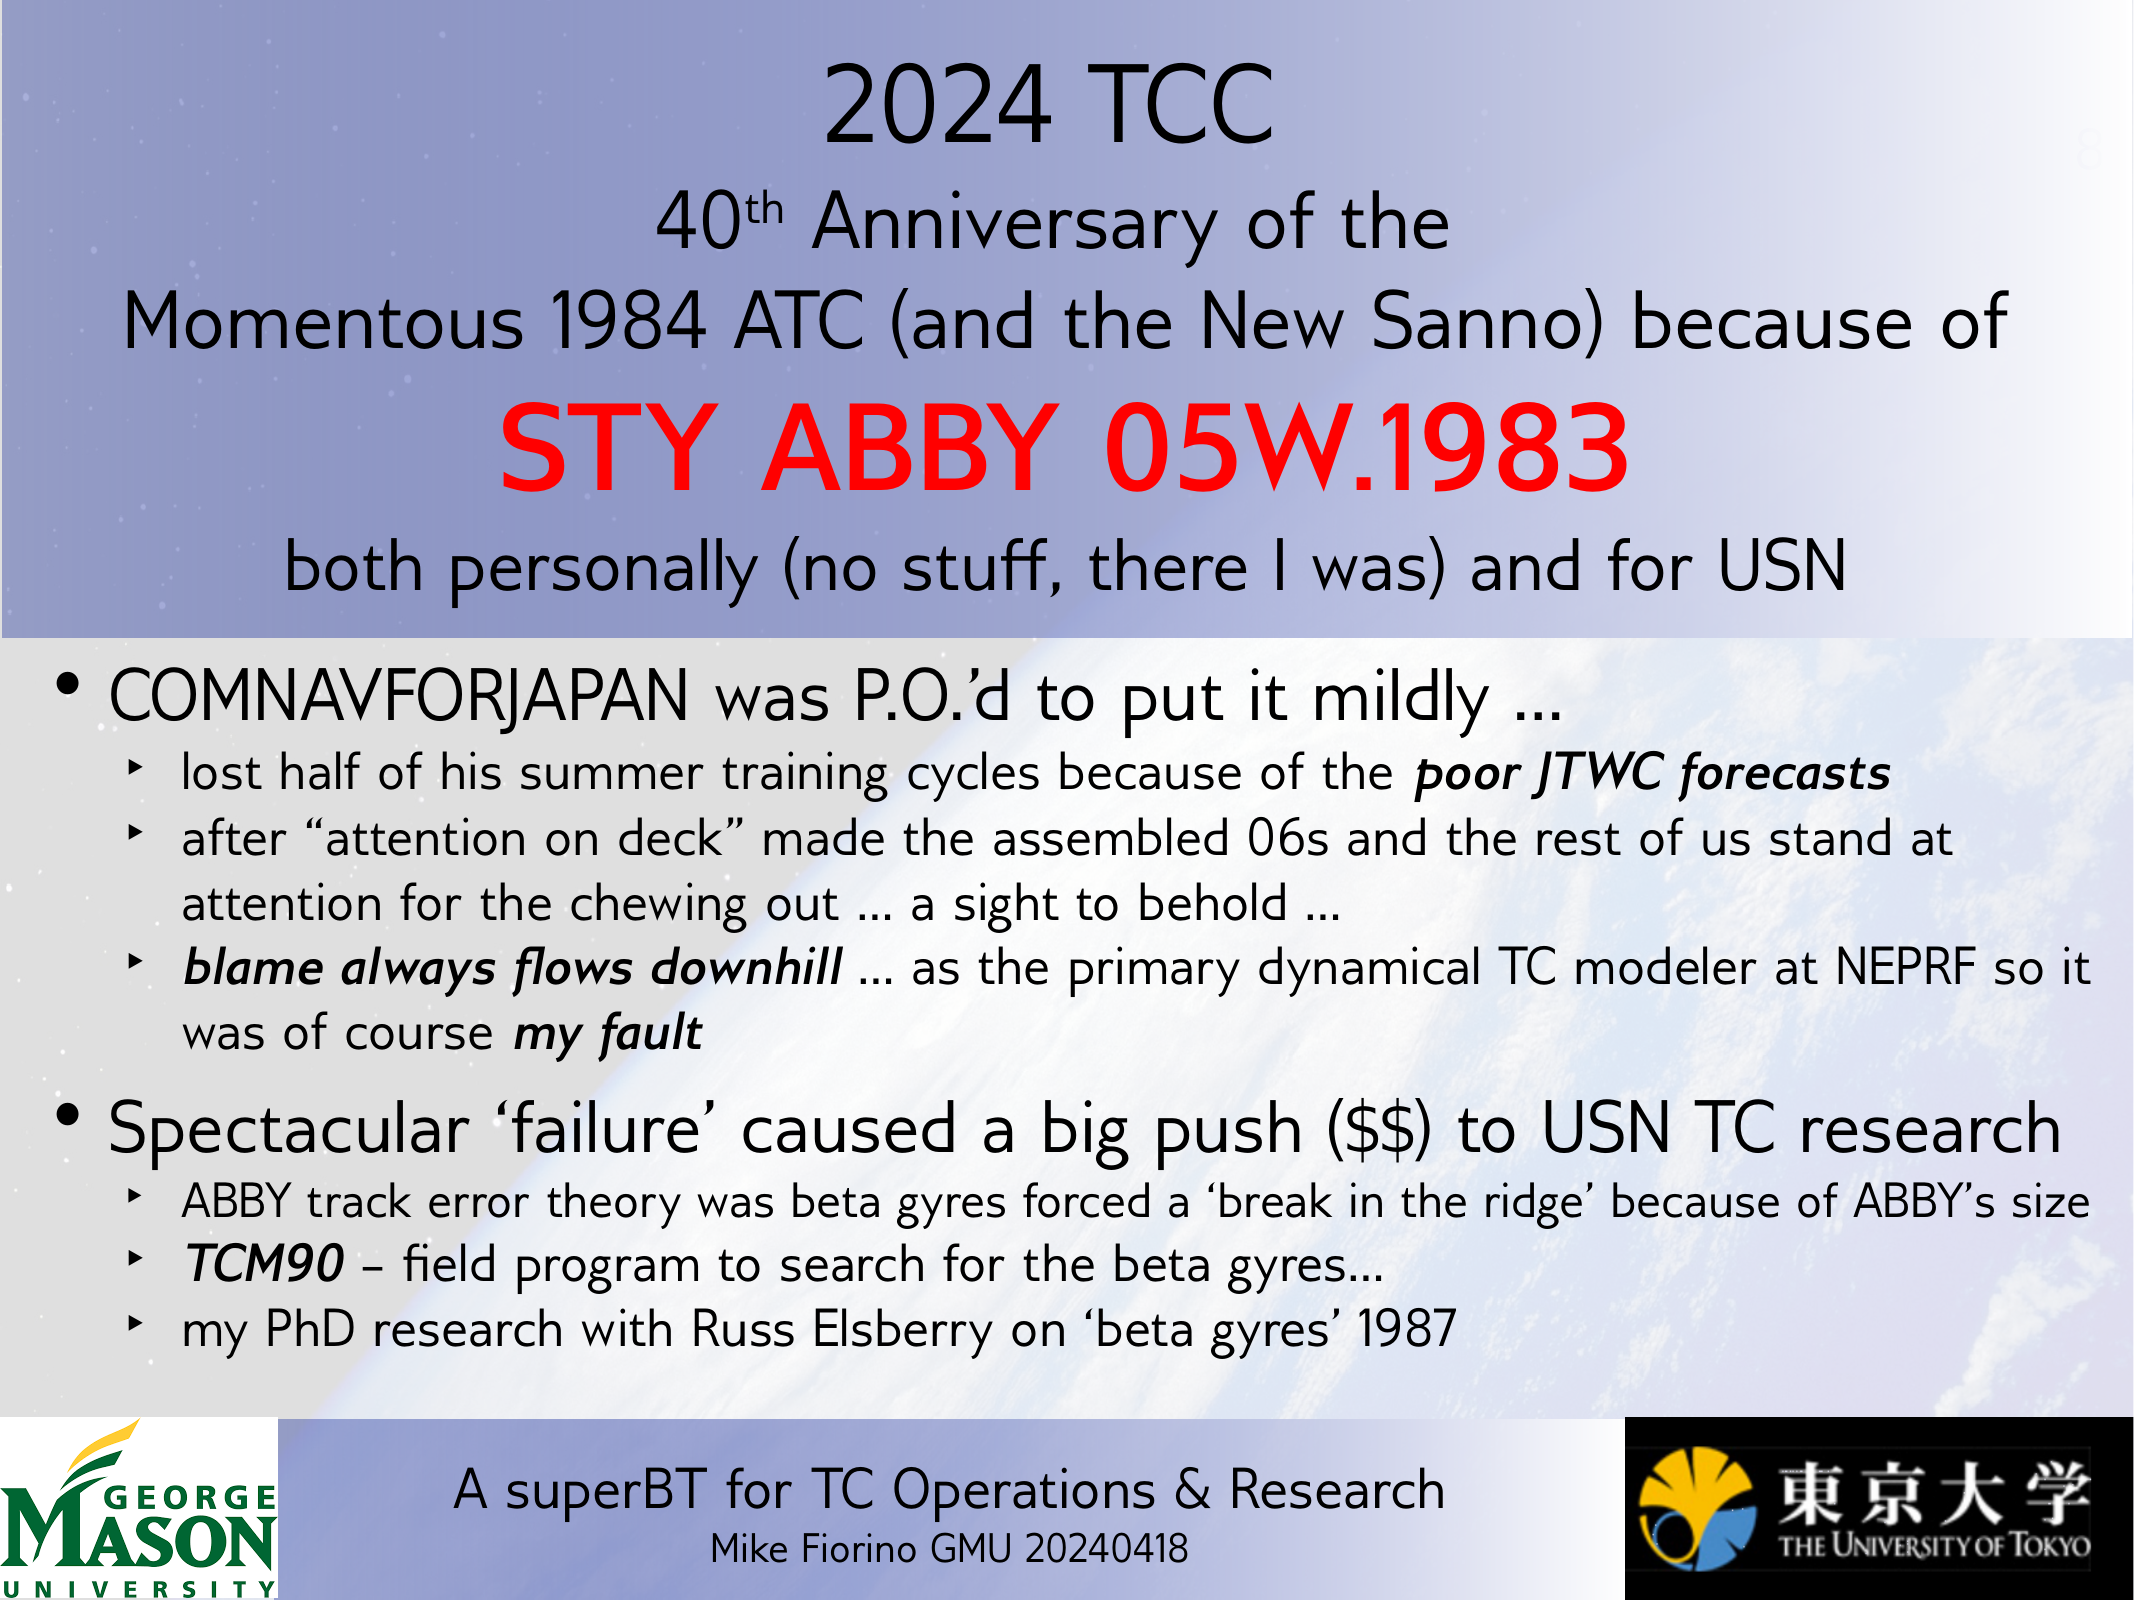

# 2024 TCC 40th Anniversary of the Momentous 1984 ATC (and the New Sanno) because of STY ABBY 05W.1983 both personally (no stuff, there I was) and for USN
COMNAVFORJAPAN was P.O.’d to put it mildly …
lost half of his summer training cycles because of the poor JTWC forecasts
after “attention on deck” made the assembled 06s and the rest of us stand at attention for the chewing out … a sight to behold …
blame always flows downhill … as the primary dynamical TC modeler at NEPRF so it was of course my fault
Spectacular ‘failure’ caused a big push ($$) to USN TC research
ABBY track error theory was beta gyres forced a ‘break in the ridge’ because of ABBY’s size
TCM90 – field program to search for the beta gyres…
my PhD research with Russ Elsberry on ‘beta gyres’ 1987